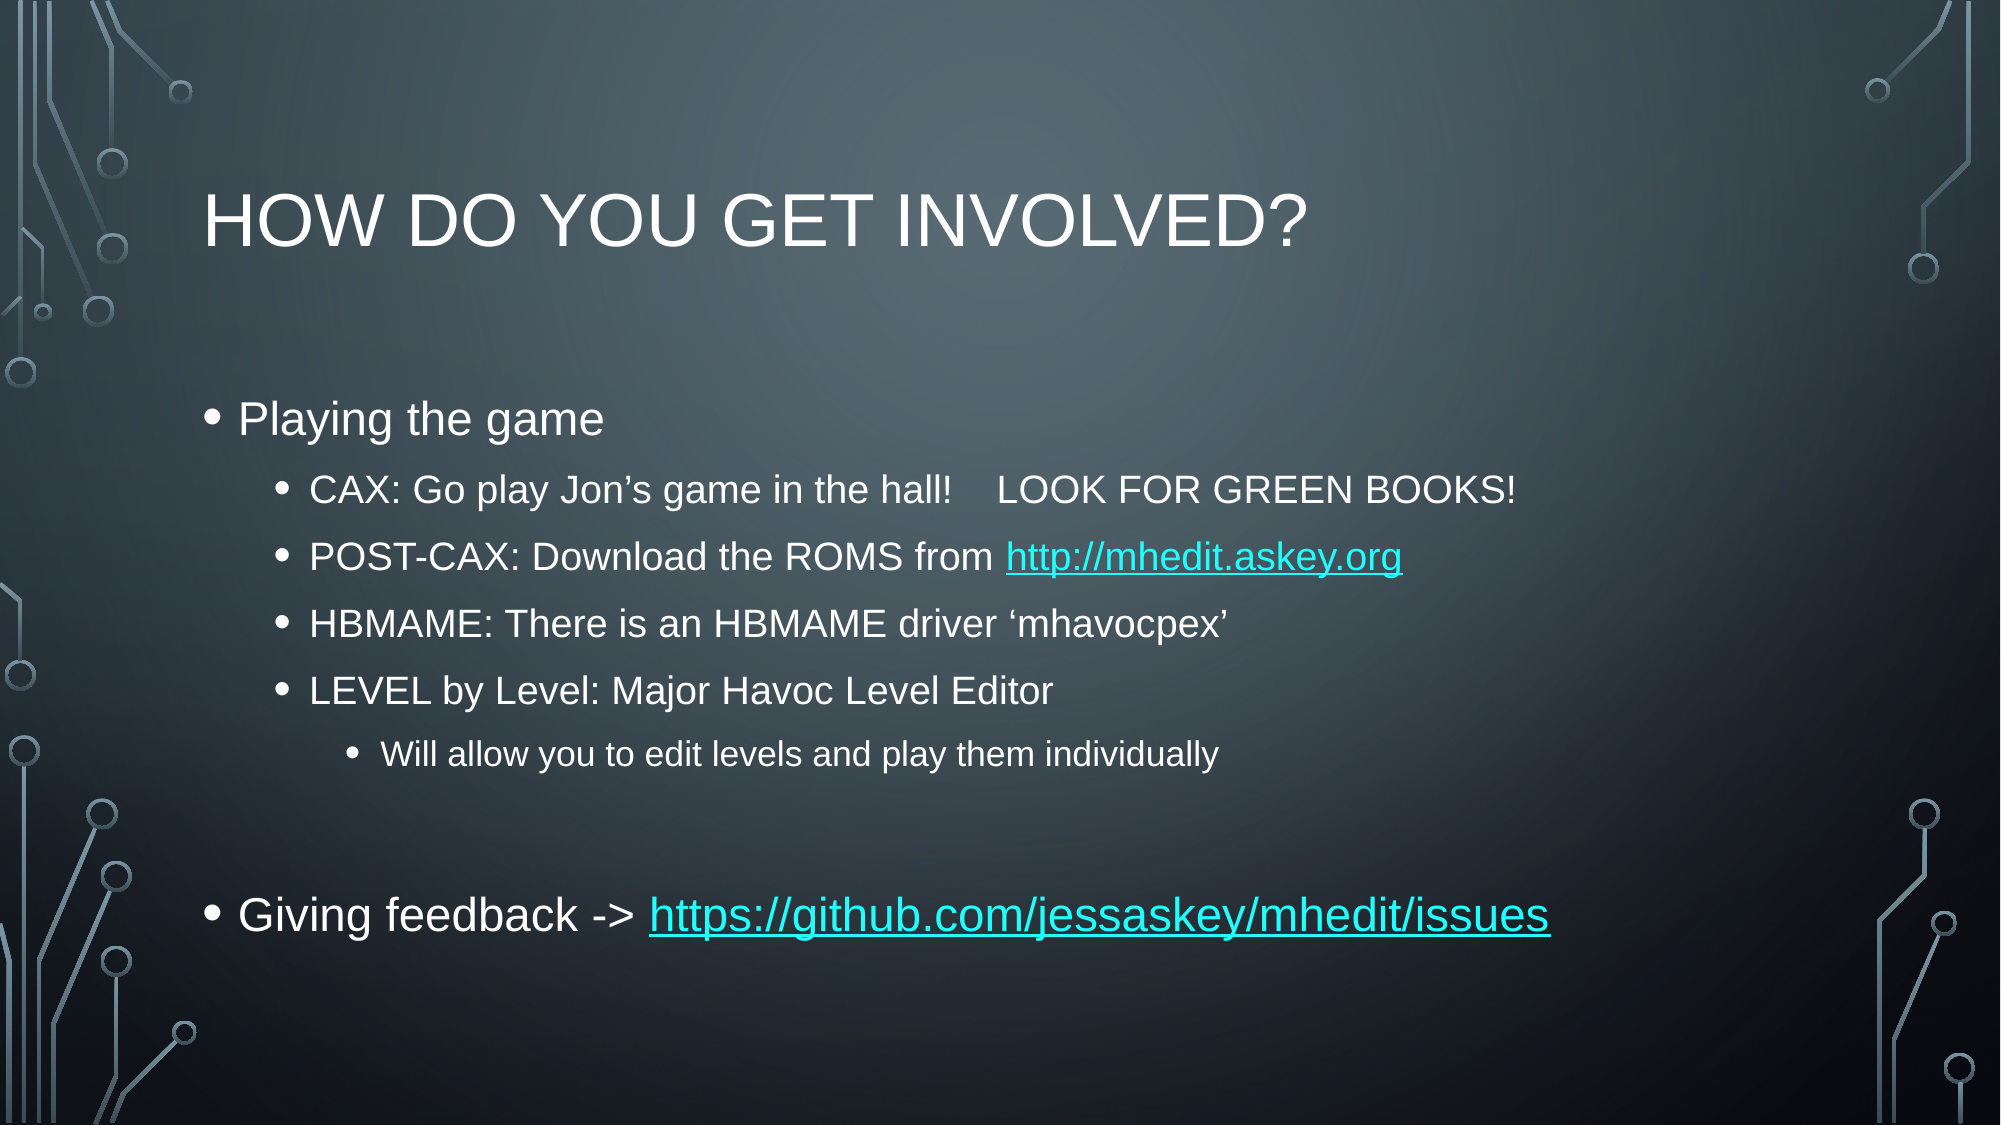

# HOW DO YOU GET INVOLVED?
Playing the game
CAX: Go play Jon’s game in the hall!    LOOK FOR GREEN BOOKS!
POST-CAX: Download the ROMS from http://mhedit.askey.org
HBMAME: There is an HBMAME driver ‘mhavocpex’
LEVEL by Level: Major Havoc Level Editor
Will allow you to edit levels and play them individually

Giving feedback -> https://github.com/jessaskey/mhedit/issues